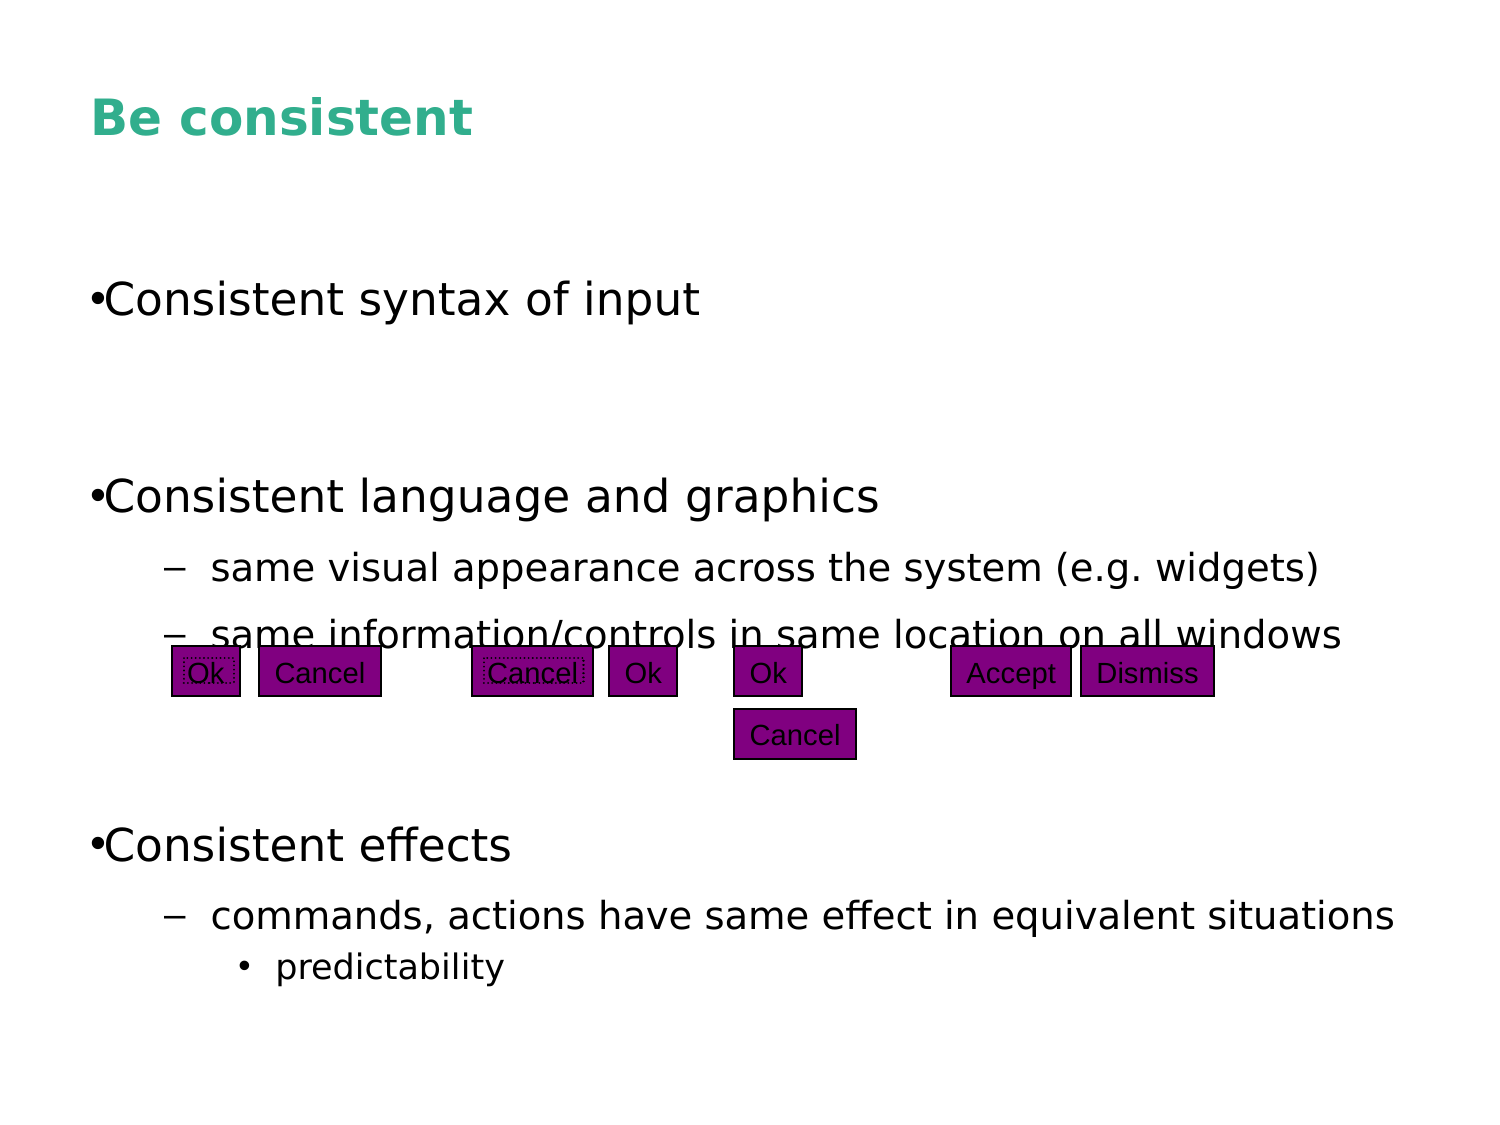

# Be consistent
Consistent syntax of input

Consistent language and graphics
same visual appearance across the system (e.g. widgets)
same information/controls in same location on all windows
Consistent effects
commands, actions have same effect in equivalent situations
predictability
Ok
Cancel
Cancel
Ok
Ok
Accept
Dismiss

Cancel